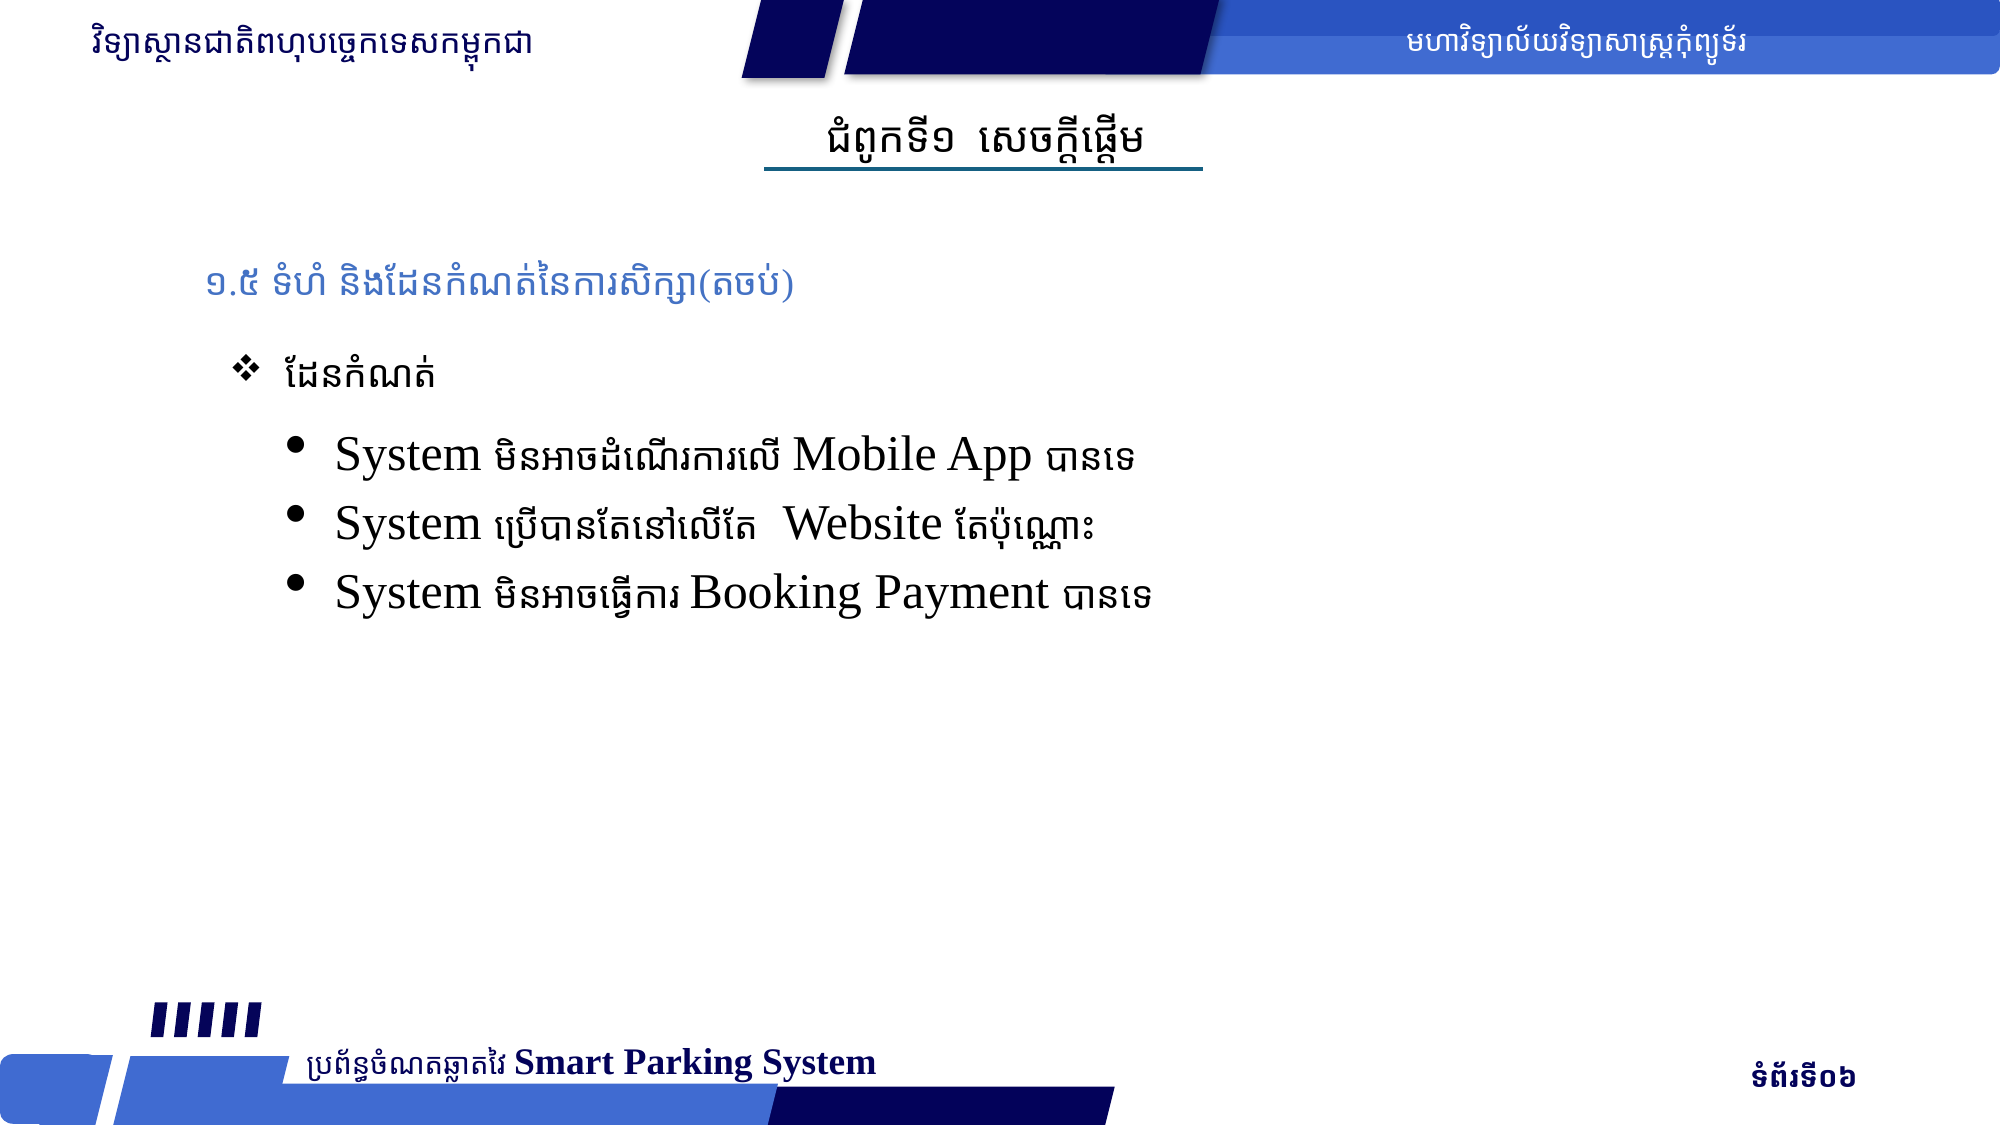

វិទ្យាស្ថានជាតិពហុបច្ចេកទេសកម្ពុកជា
មហាវិទ្យាល័យវិទ្យាសាស្រ្ដកុំព្យូទ័រ

ជំពូកទី១  សេចក្ដីផ្ដើម
១.៥ ទំហំ និងដែនកំណត់នៃការសិក្សា(តចប់)
ដែនកំណត់
System មិនអាចដំណើរការលើ Mobile App បានទេ
System ប្រើបានតែនៅលើតែ Website តែប៉ុណ្ណោះ
System មិនអាចធ្វើការ Booking Payment បានទេ

ប្រព័ន្ធចំណតឆ្លាតវៃ Smart Parking System
 ទំព័រទី០៦